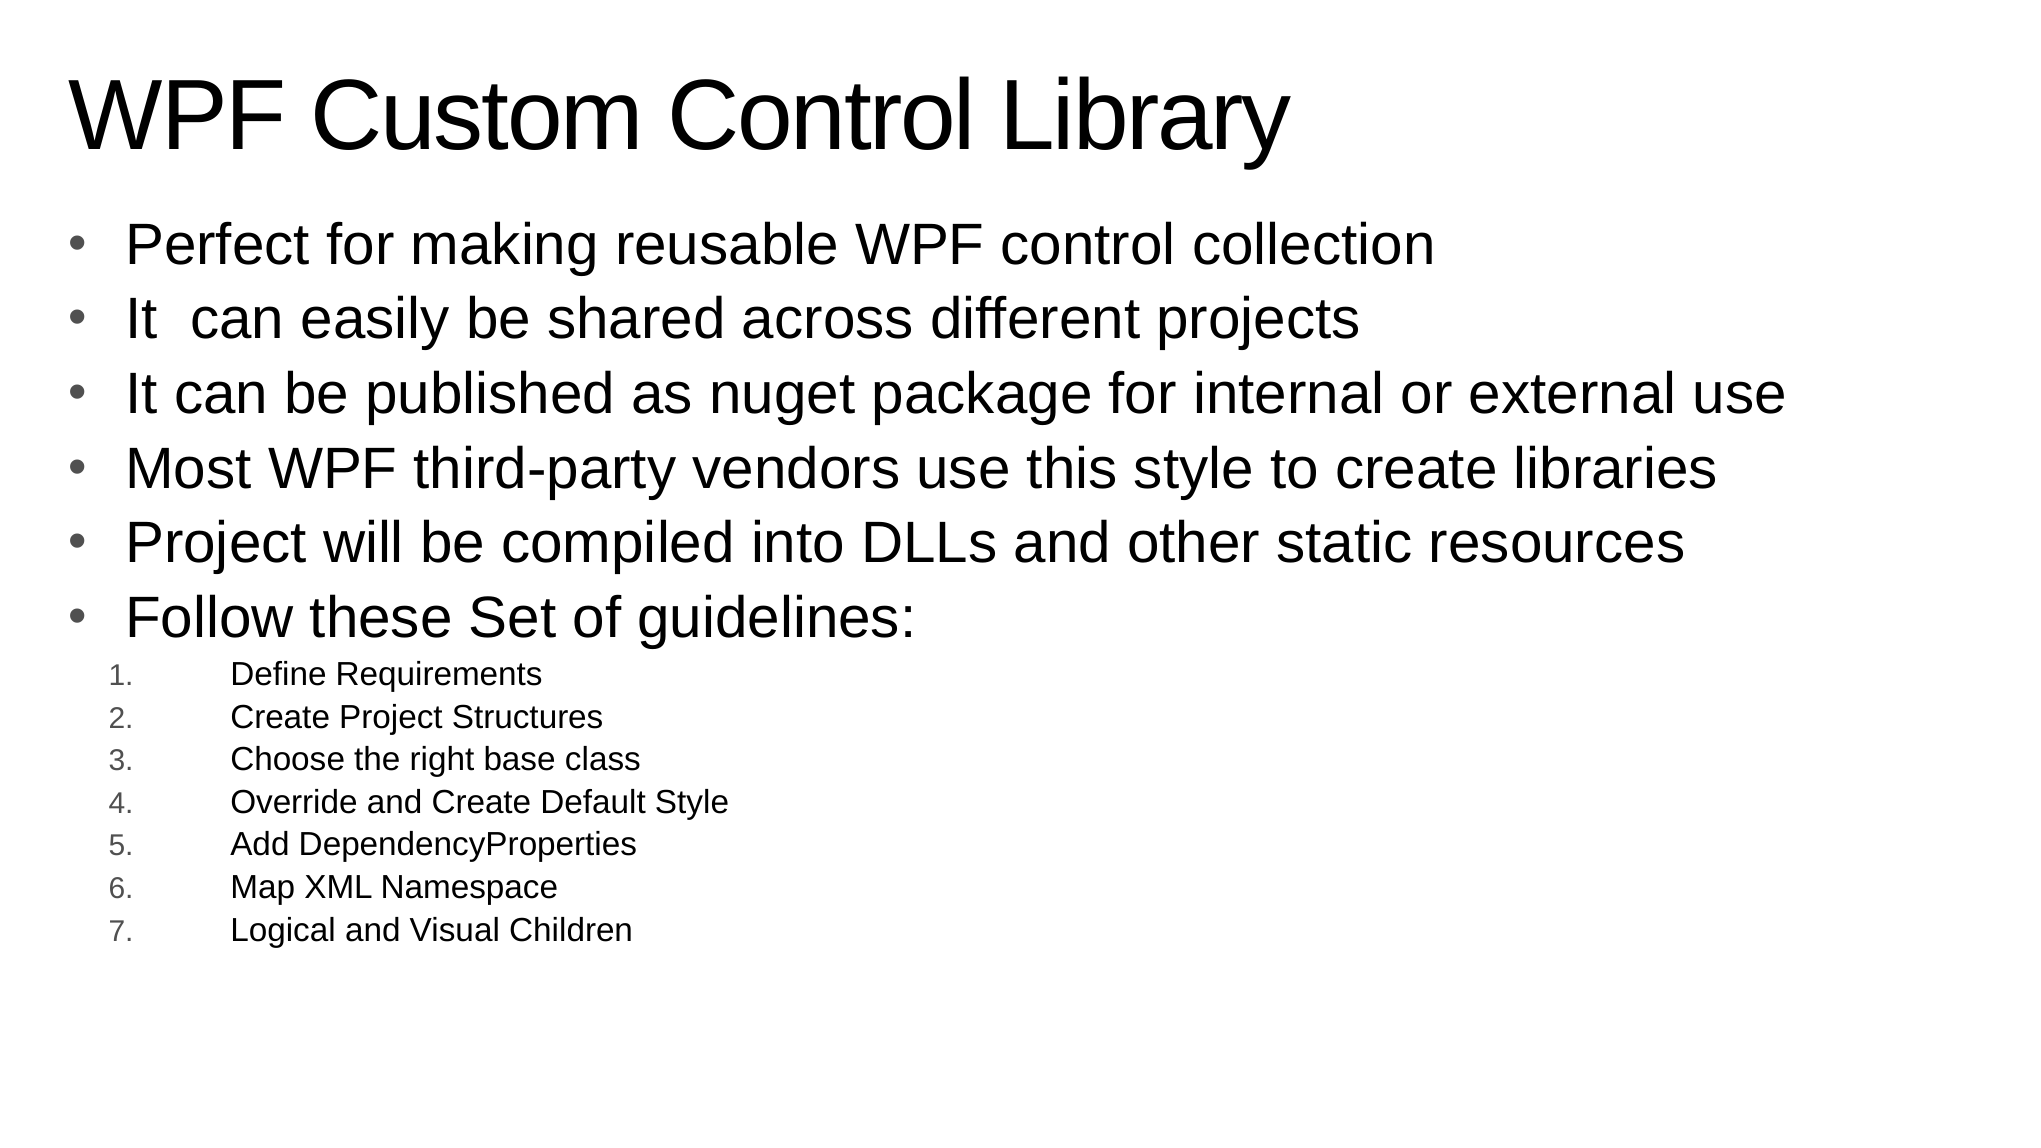

# WPF Custom Control Library
Perfect for making reusable WPF control collection
It  can easily be shared across different projects
It can be published as nuget package for internal or external use
Most WPF third-party vendors use this style to create libraries
Project will be compiled into DLLs and other static resources
Follow these Set of guidelines:
Define Requirements
Create Project Structures
Choose the right base class
Override and Create Default Style
Add DependencyProperties
Map XML Namespace
Logical and Visual Children